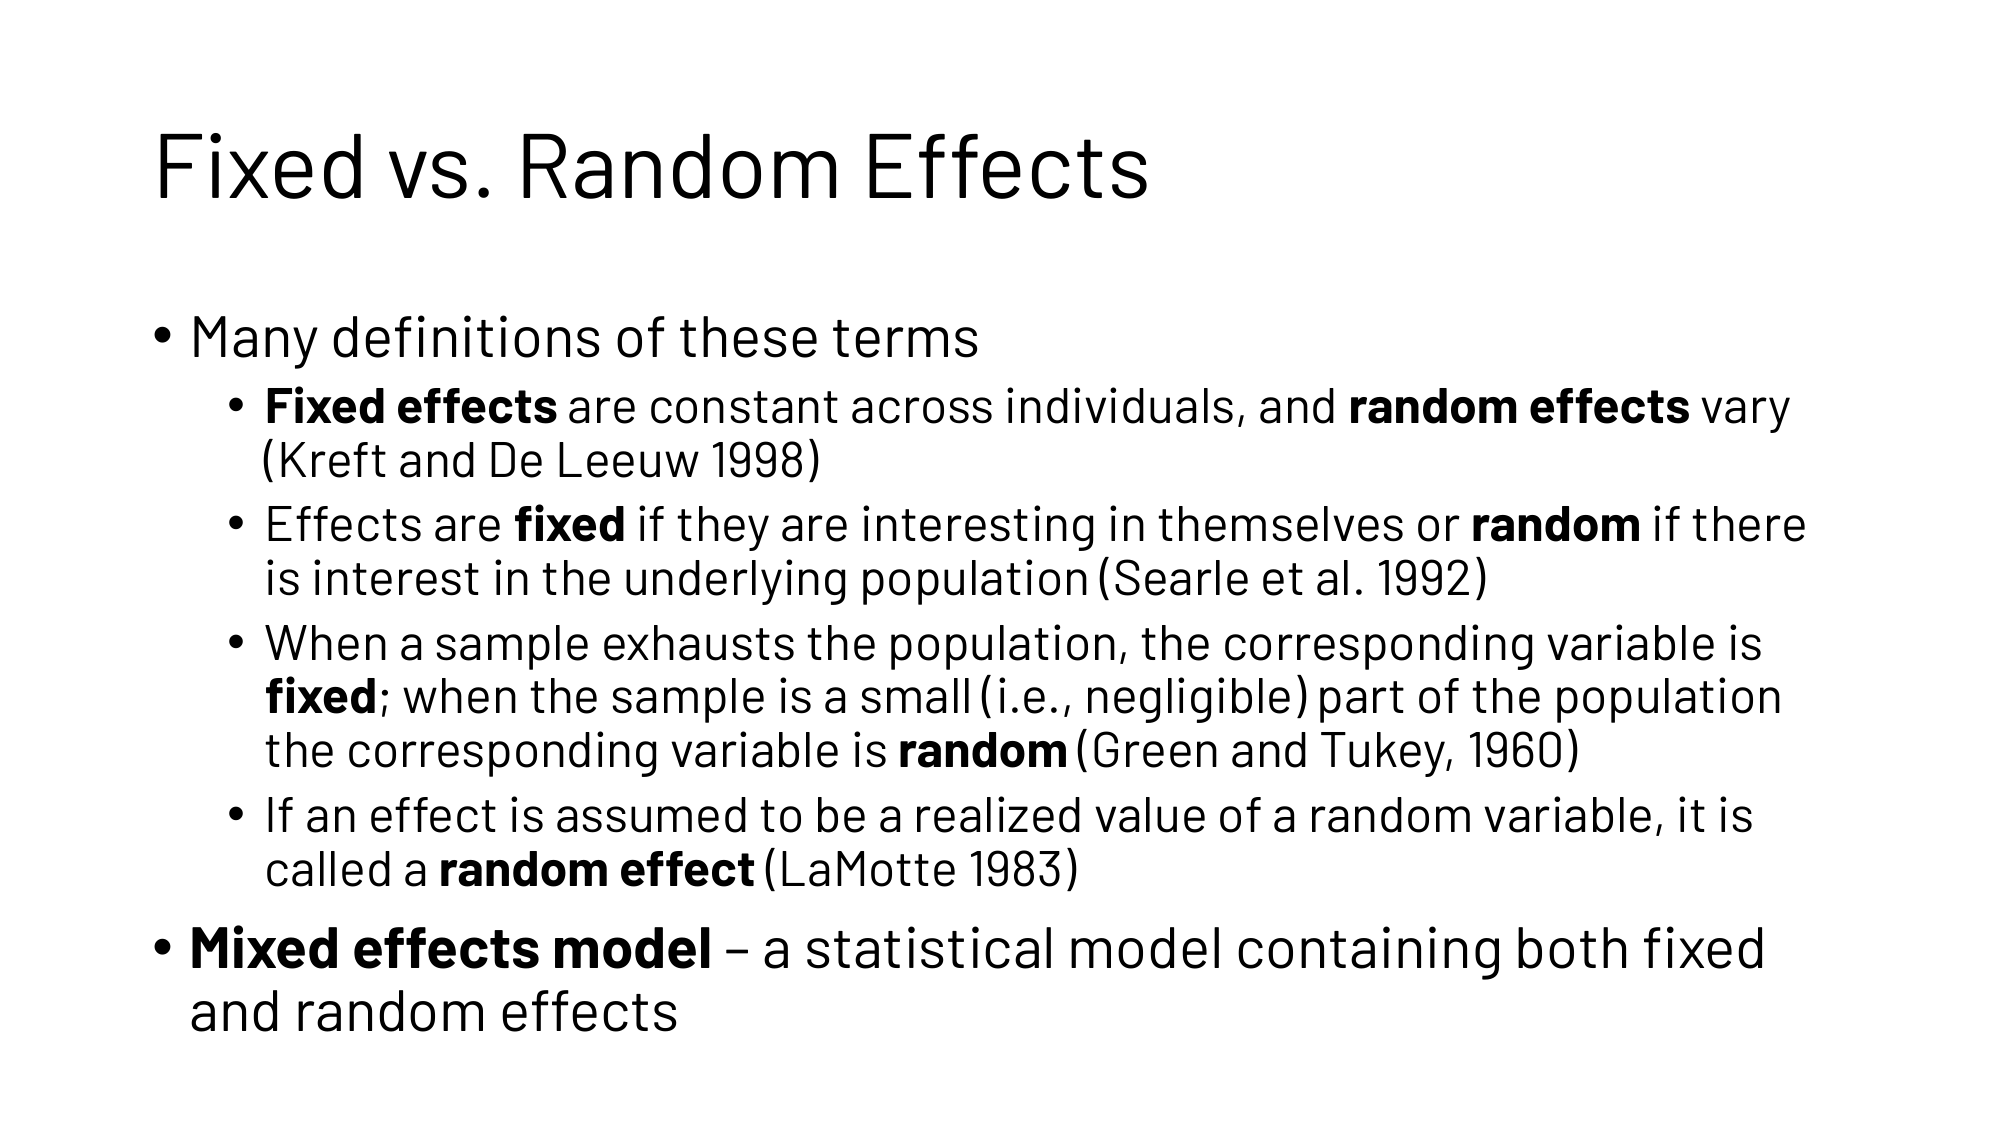

# Fixed vs. Random Effects
Many definitions of these terms
Fixed effects are constant across individuals, and random effects vary (Kreft and De Leeuw 1998)
Effects are fixed if they are interesting in themselves or random if there is interest in the underlying population (Searle et al. 1992)
When a sample exhausts the population, the corresponding variable is fixed; when the sample is a small (i.e., negligible) part of the population the corresponding variable is random (Green and Tukey, 1960)
If an effect is assumed to be a realized value of a random variable, it is called a random effect (LaMotte 1983)
Mixed effects model – a statistical model containing both fixed and random effects